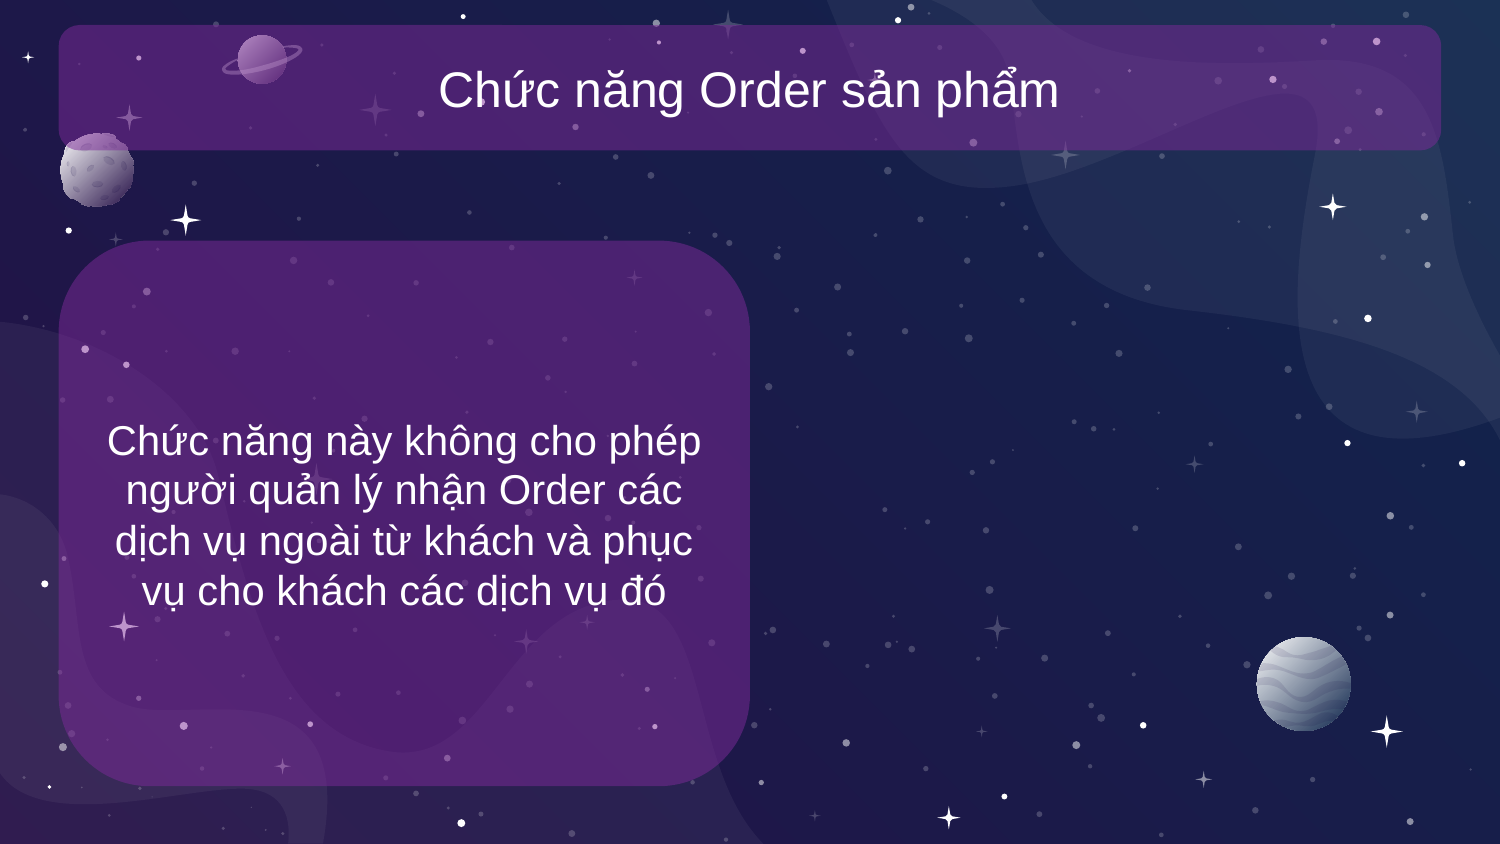

Chức năng Order sản phẩm
Chức năng này không cho phép người quản lý nhận Order các dịch vụ ngoài từ khách và phục vụ cho khách các dịch vụ đó